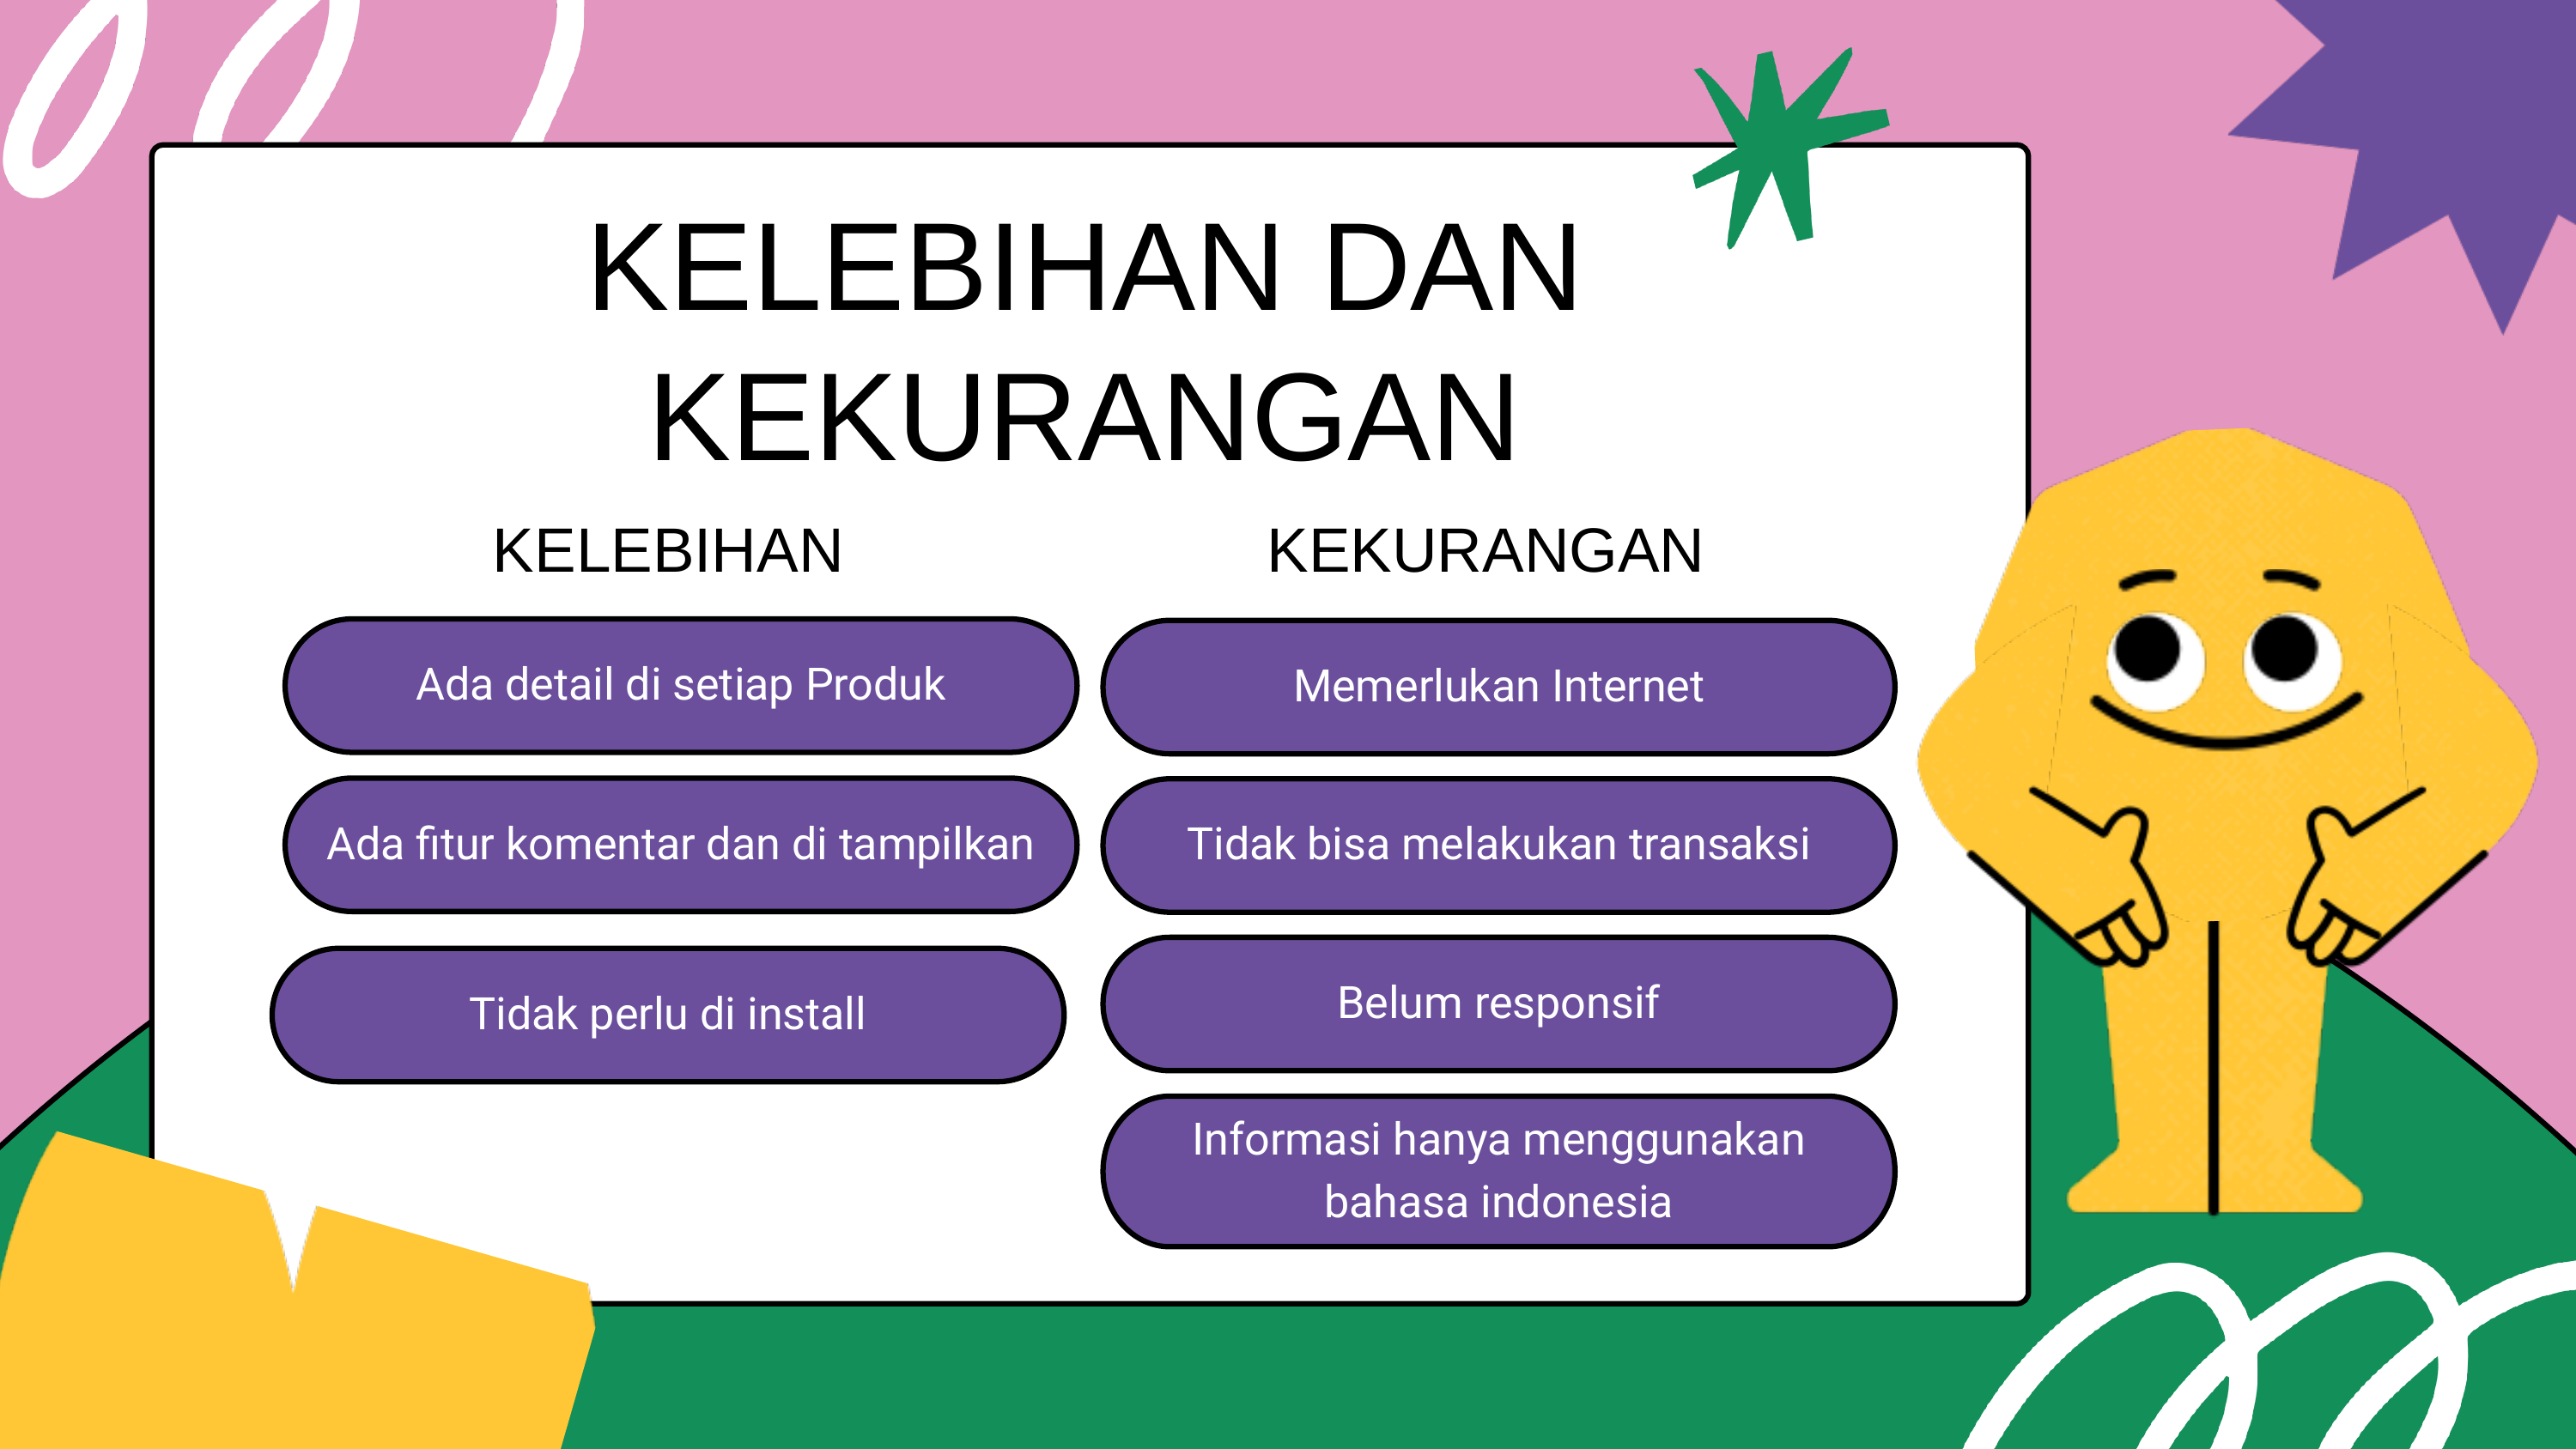

KELEBIHAN DAN KEKURANGAN

KELEBIHAN
KEKURANGAN

Ada detail di setiap Produk

Memerlukan Internet

Ada fitur komentar dan di tampilkan

Tidak bisa melakukan transaksi

Belum responsif

Tidak perlu di install

Informasi hanya menggunakan
bahasa indonesia